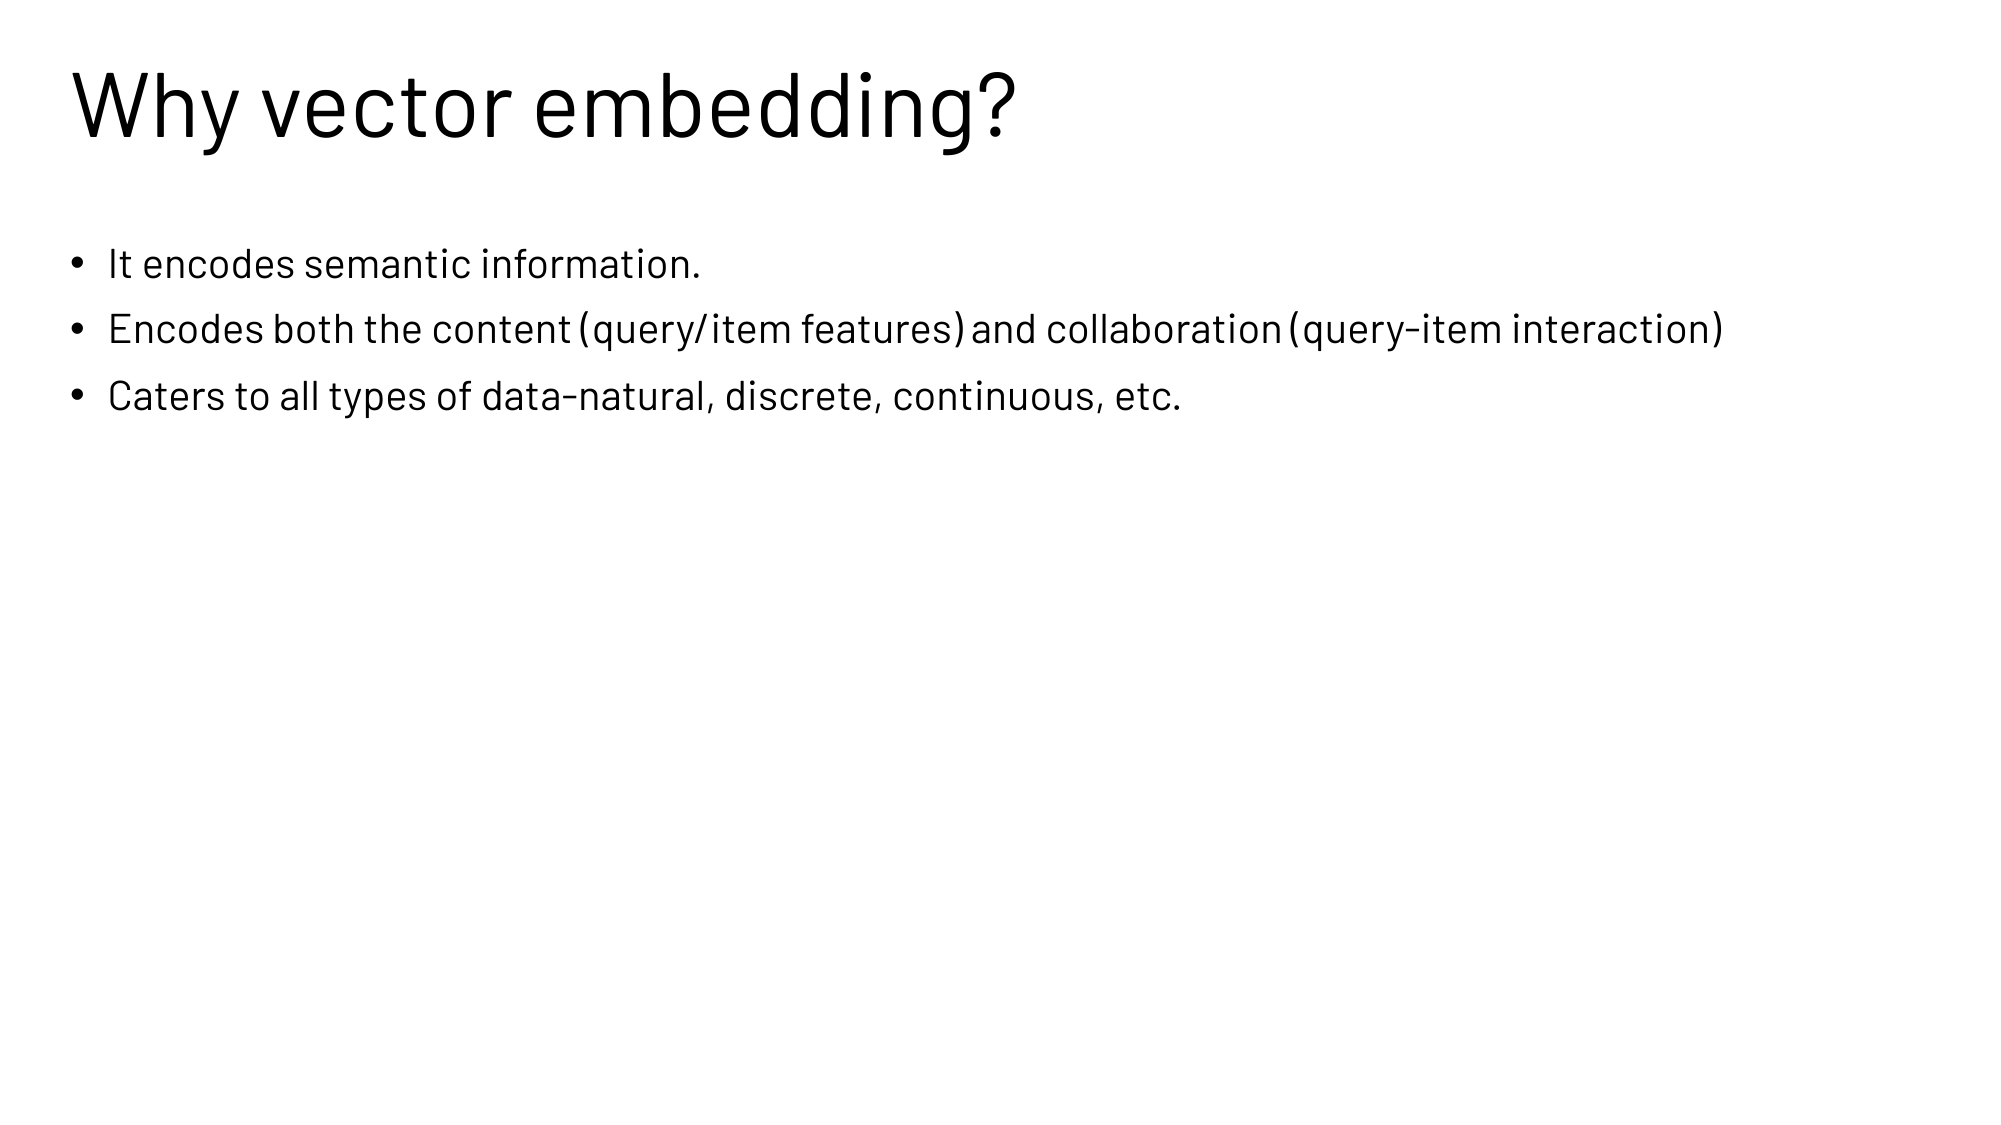

# Why vector embedding?
It encodes semantic information.
Encodes both the content (query/item features) and collaboration (query-item interaction)
Caters to all types of data-natural, discrete, continuous, etc.